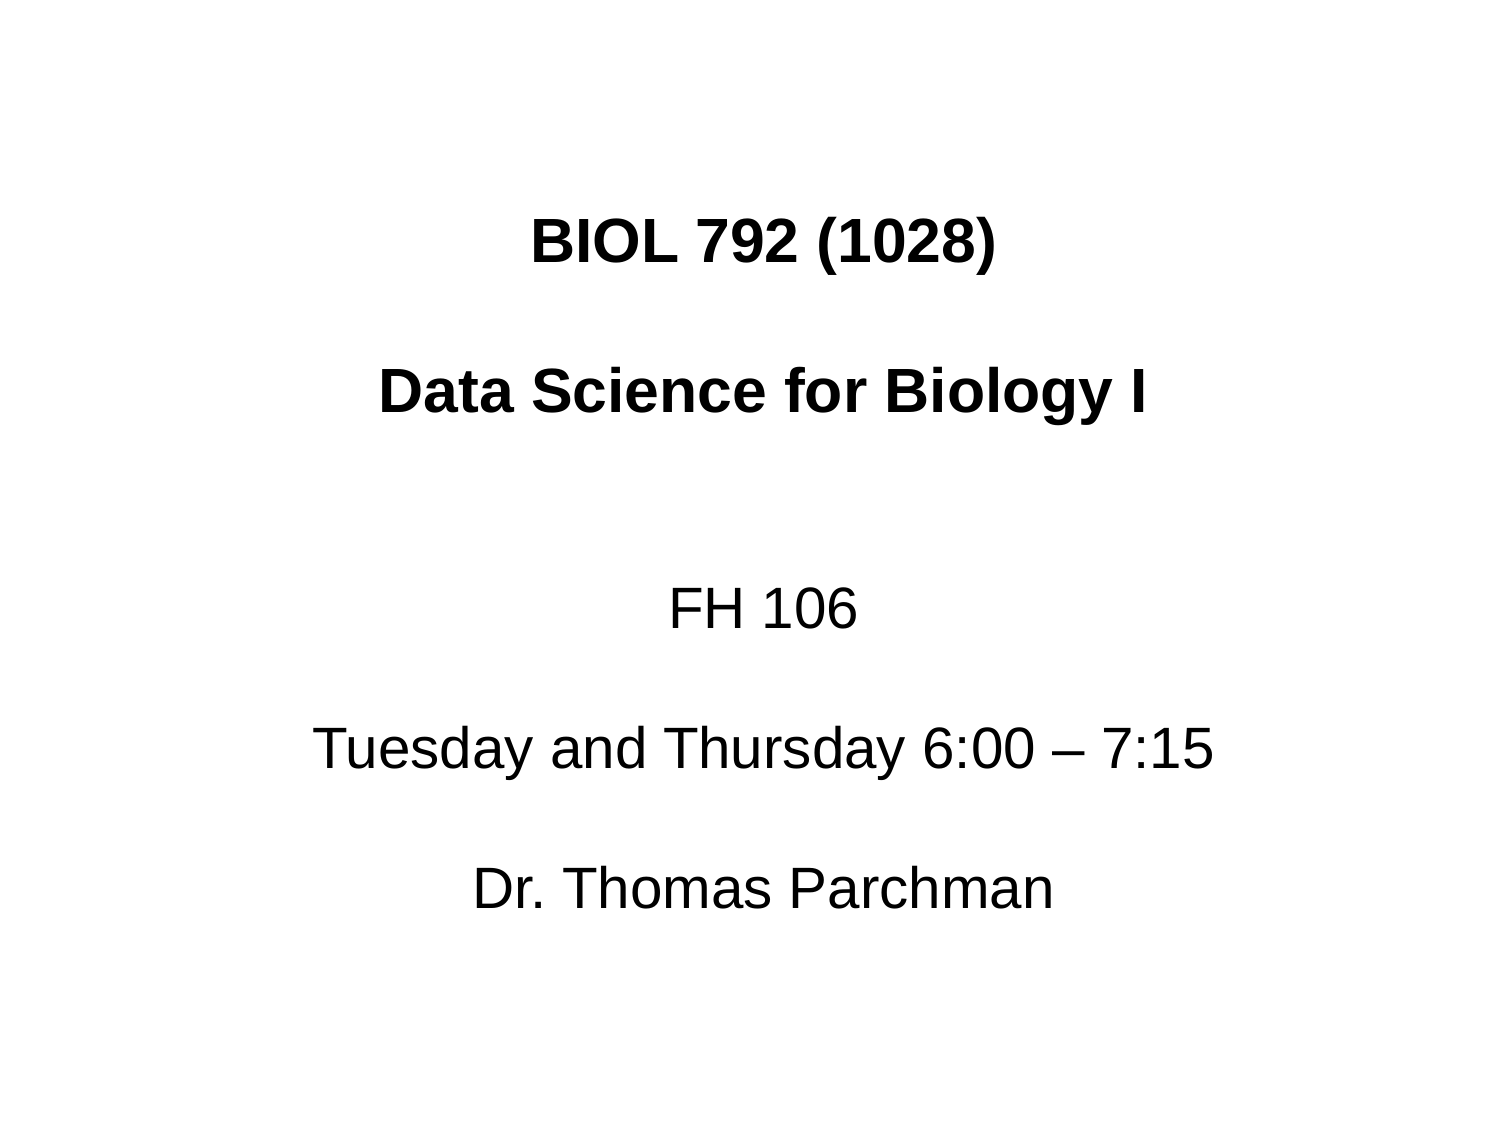

BIOL 792 (1028)

Data Science for Biology I

FH 106

Tuesday and Thursday 6:00 – 7:15

Dr. Thomas Parchman